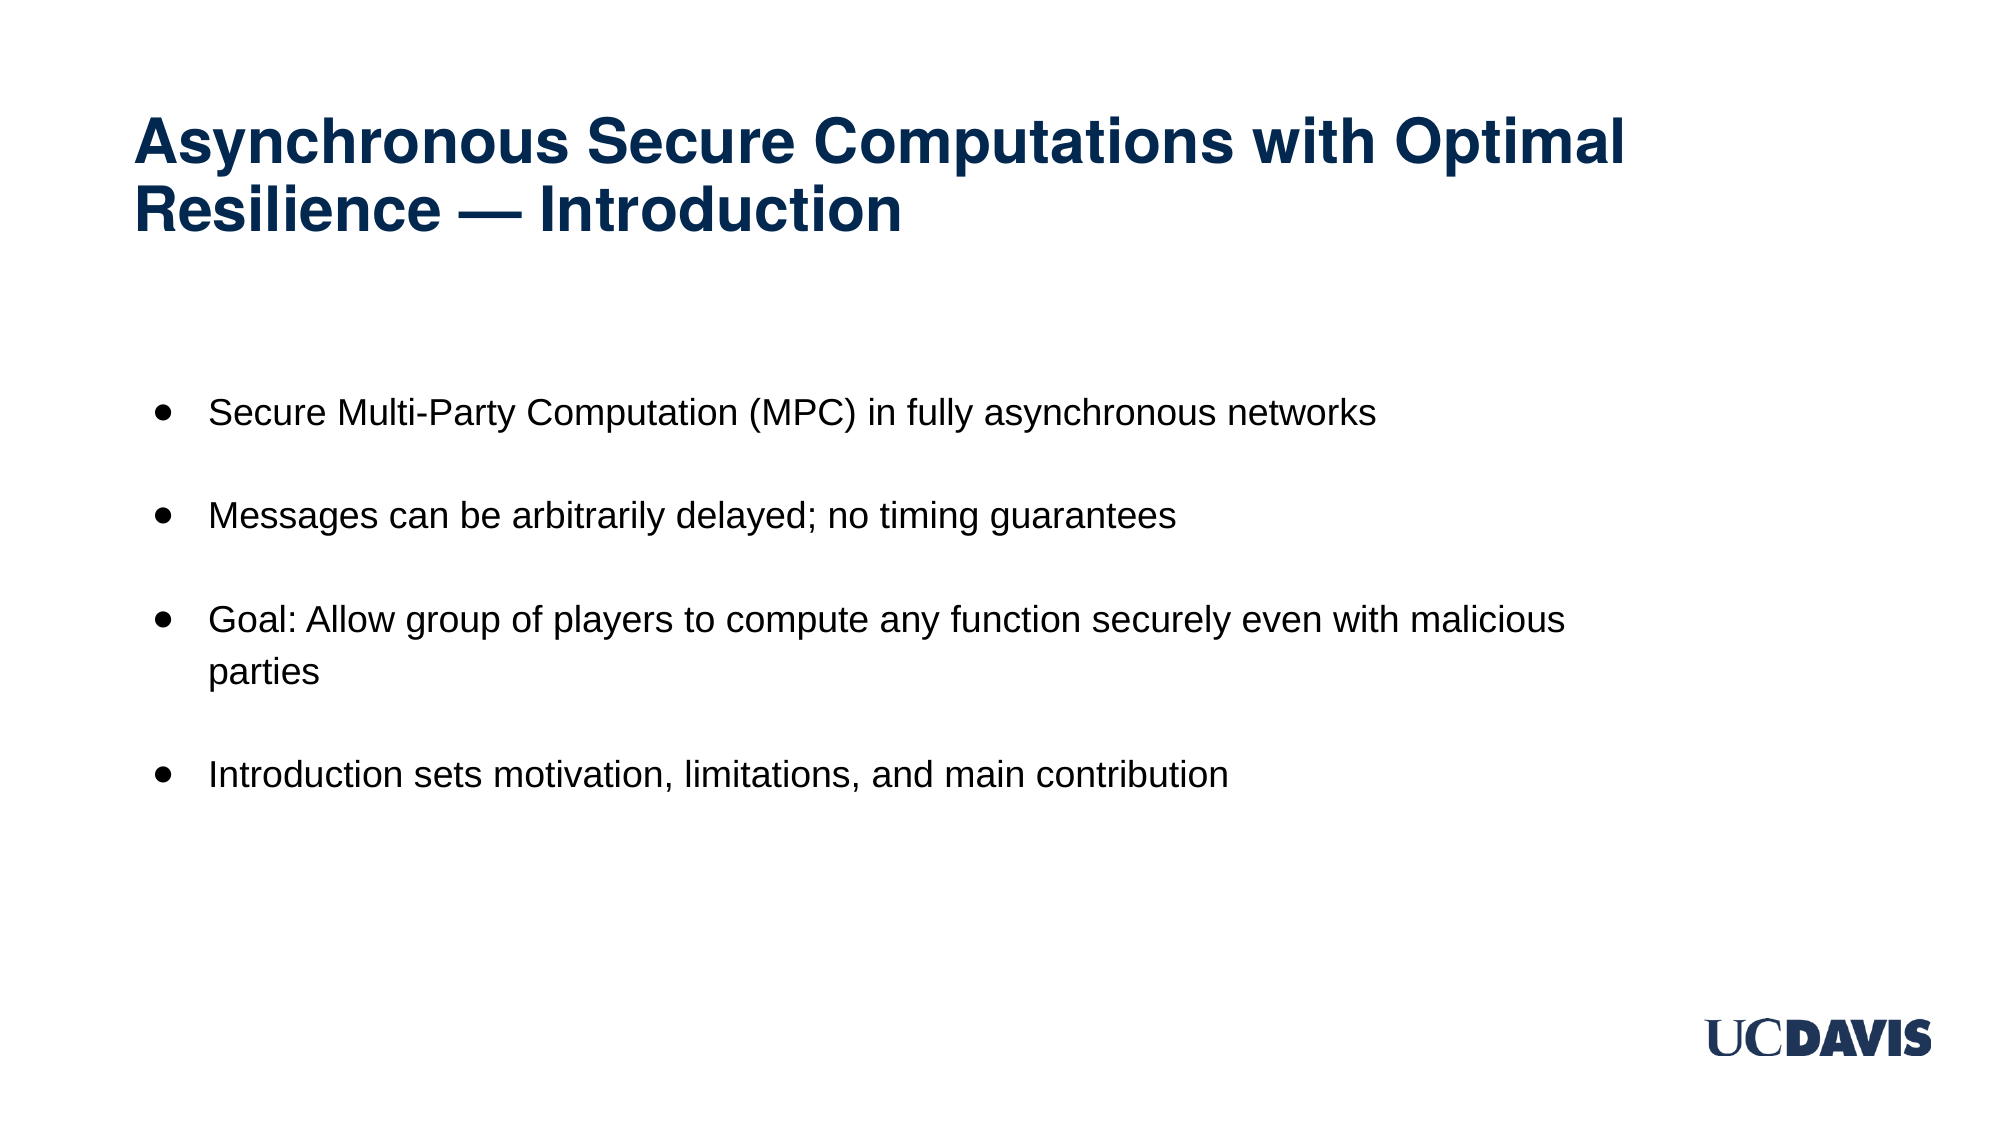

# Asynchronous Secure Computations with Optimal Resilience — Introduction

Secure Multi-Party Computation (MPC) in fully asynchronous networks
Messages can be arbitrarily delayed; no timing guarantees
Goal: Allow group of players to compute any function securely even with malicious parties
Introduction sets motivation, limitations, and main contribution